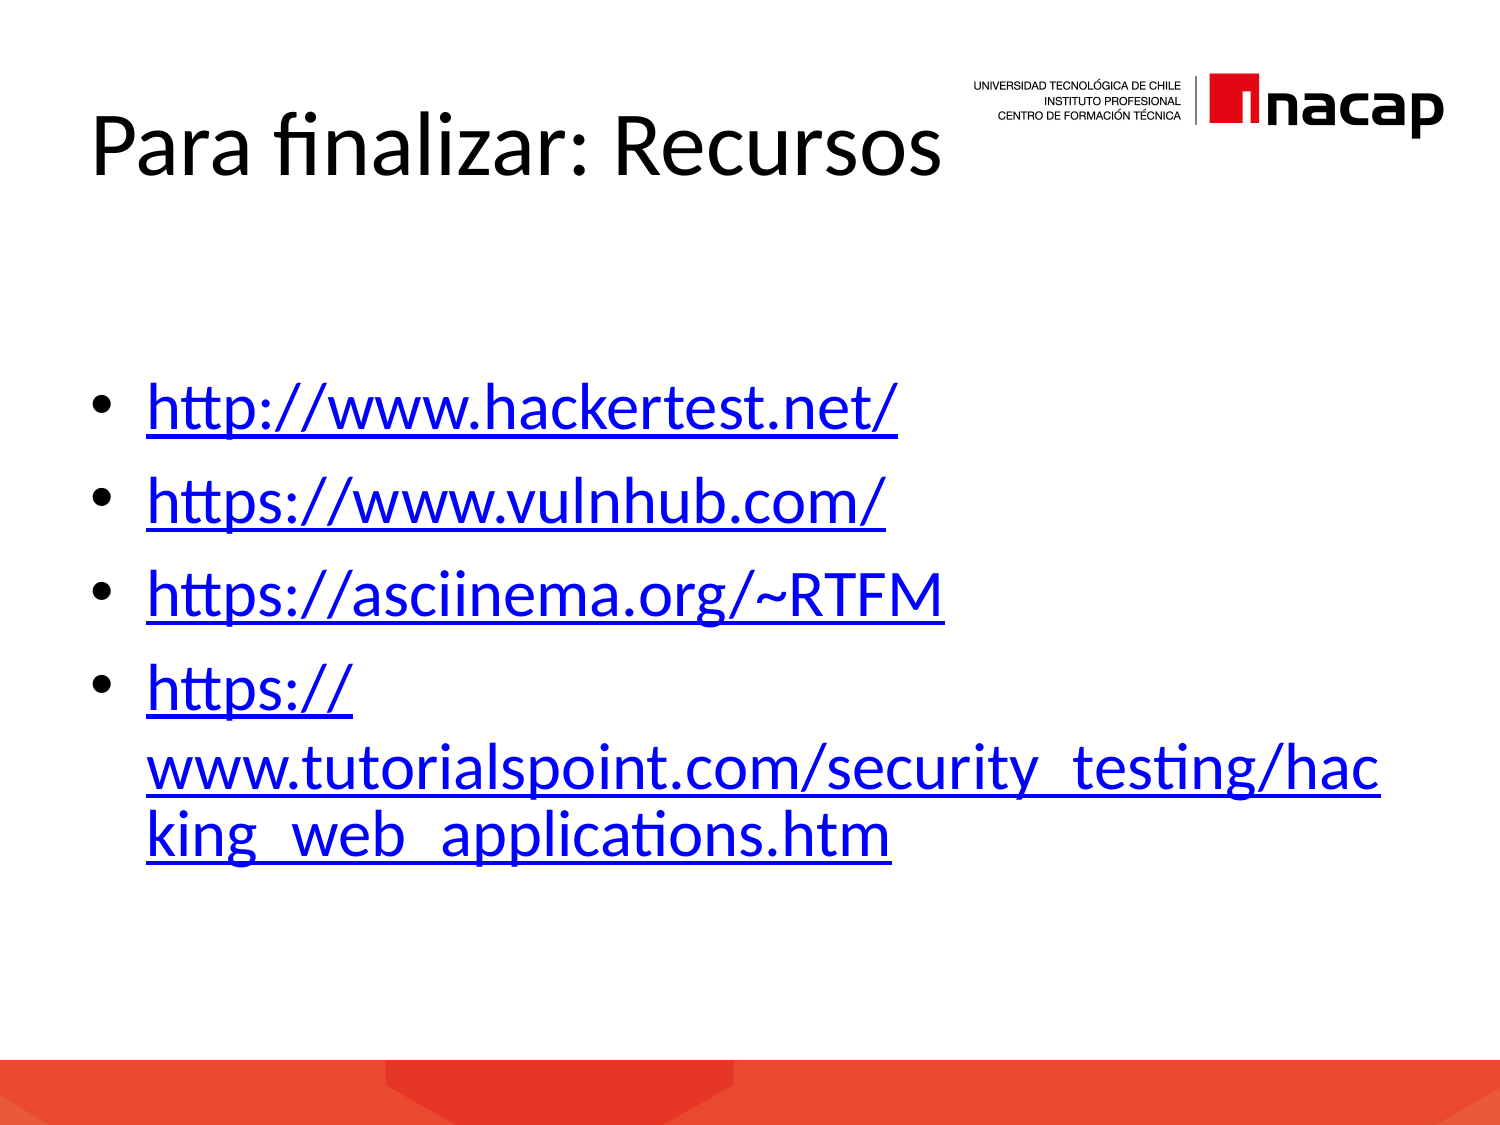

# Para finalizar: Recursos

http://www.hackertest.net/
https://www.vulnhub.com/
https://asciinema.org/~RTFM
https://www.tutorialspoint.com/security_testing/hacking_web_applications.htm